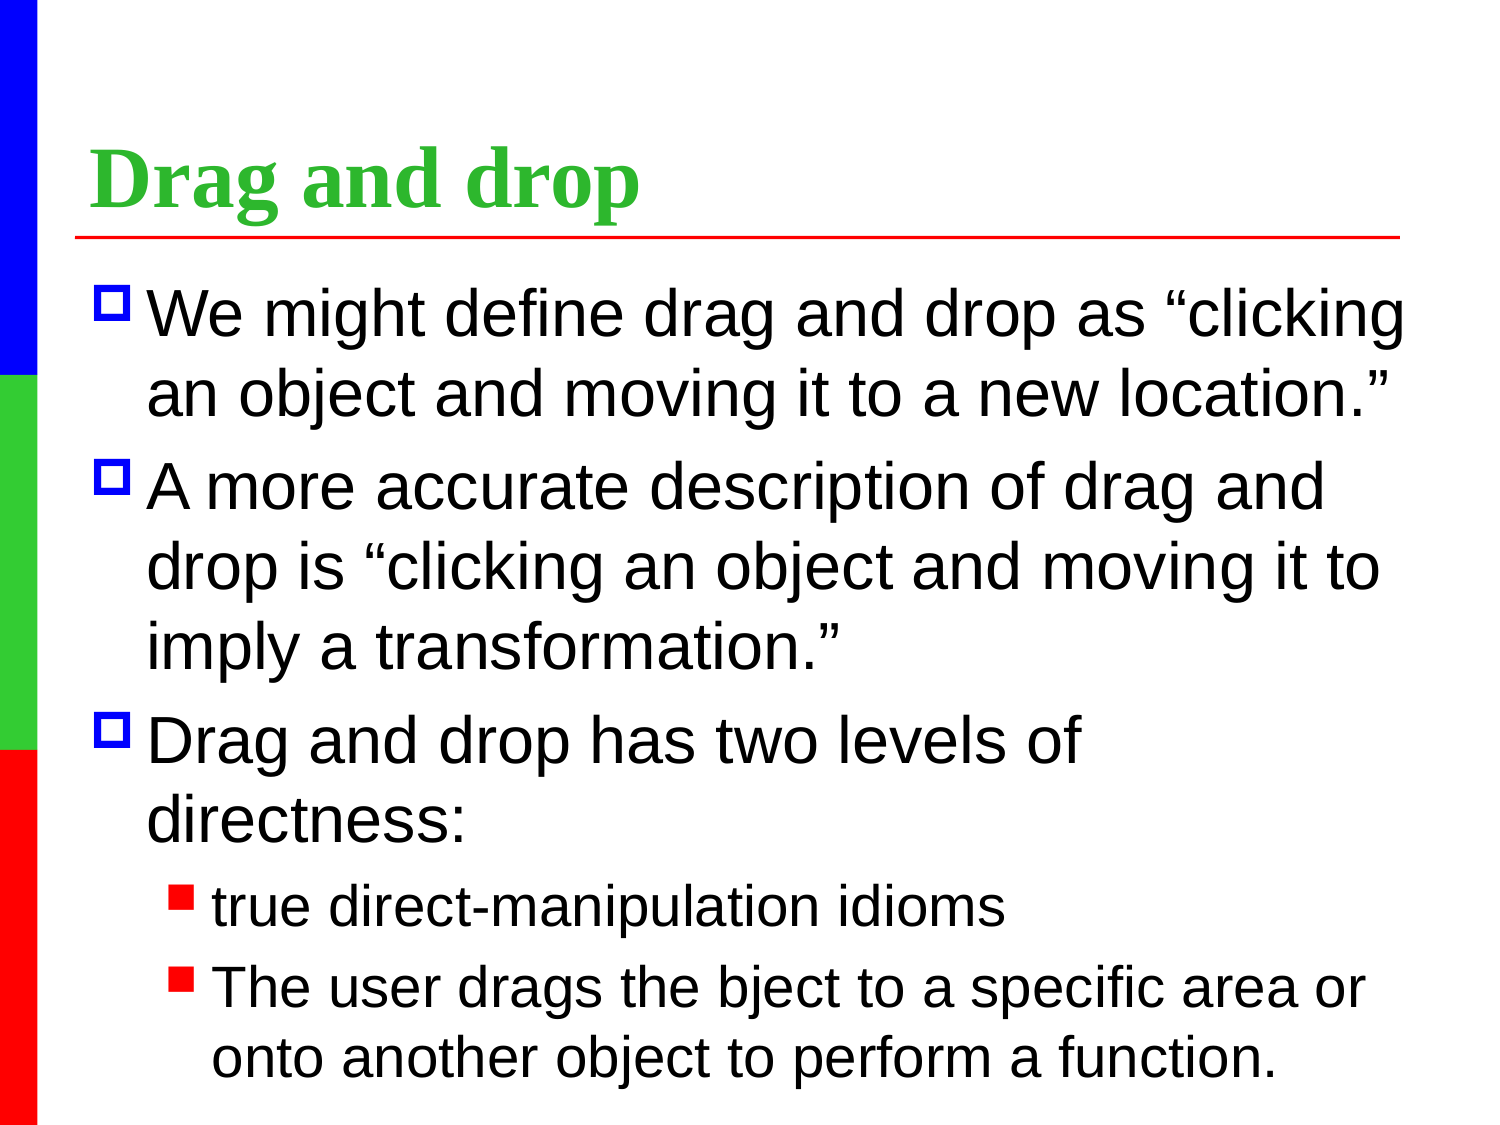

# Drag and drop
We might define drag and drop as “clicking an object and moving it to a new location.”
A more accurate description of drag and drop is “clicking an object and moving it to imply a transformation.”
Drag and drop has two levels of directness:
true direct-manipulation idioms
The user drags the bject to a specific area or onto another object to perform a function.